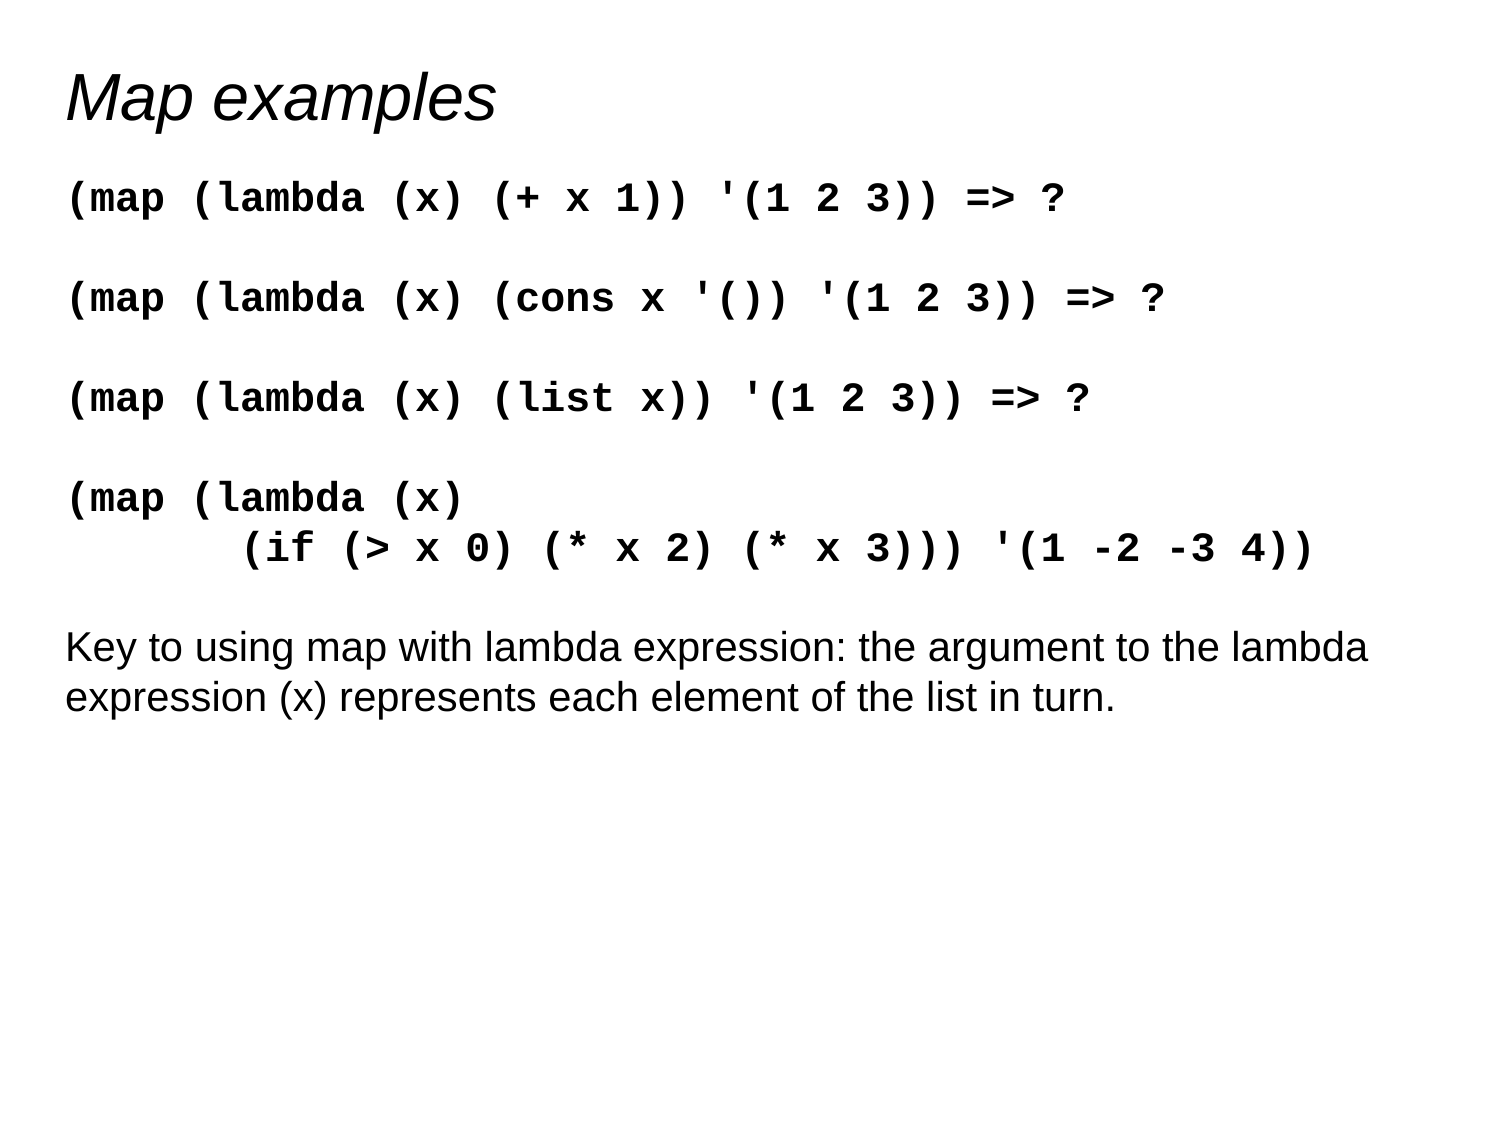

# Map examples
(map (lambda (x) (+ x 1)) '(1 2 3)) => ?
(map (lambda (x) (cons x '()) '(1 2 3)) => ?

(map (lambda (x) (list x)) '(1 2 3)) => ?

(map (lambda (x)
       (if (> x 0) (* x 2) (* x 3))) '(1 -2 -3 4))

Key to using map with lambda expression: the argument to the lambda expression (x) represents each element of the list in turn.